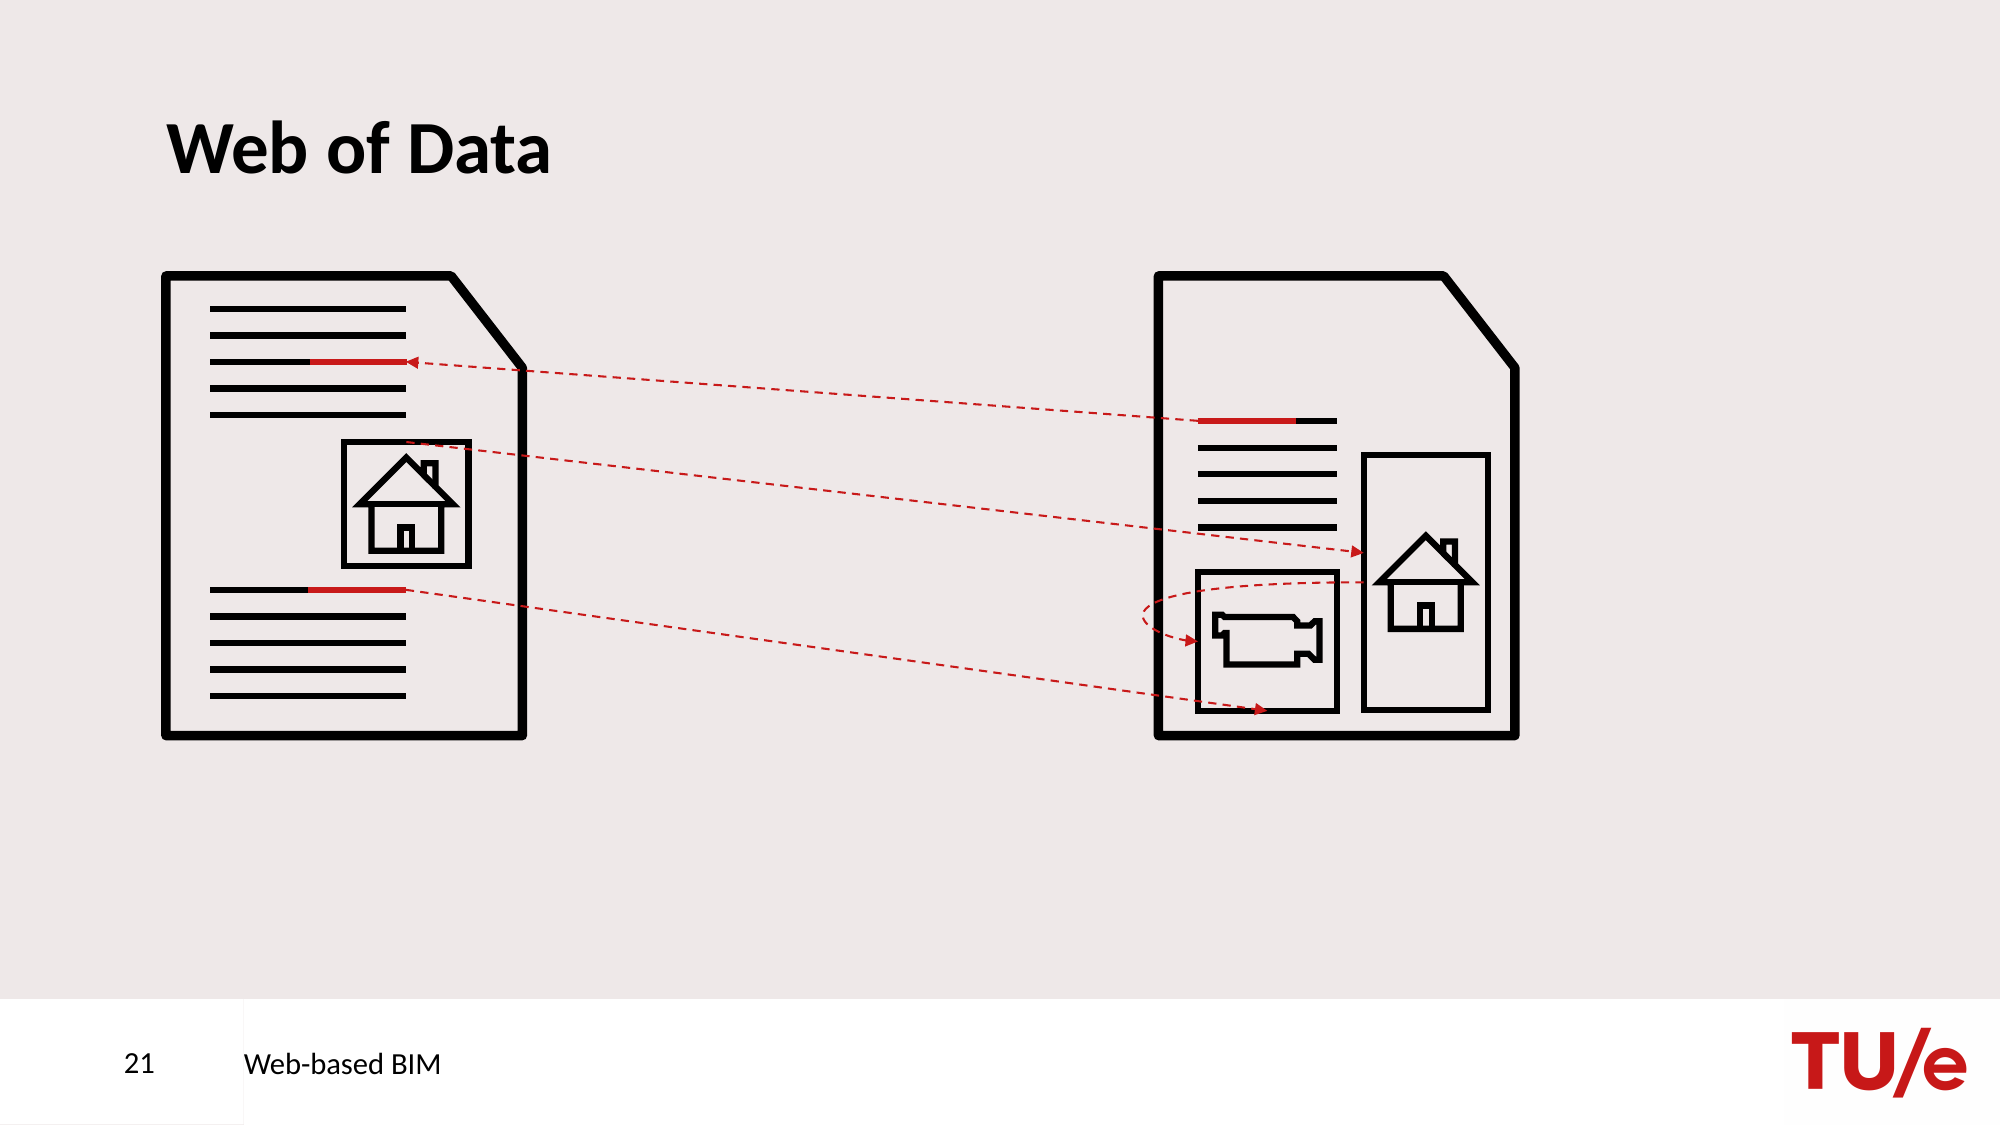

# Web of Data

21
Web-based BIM